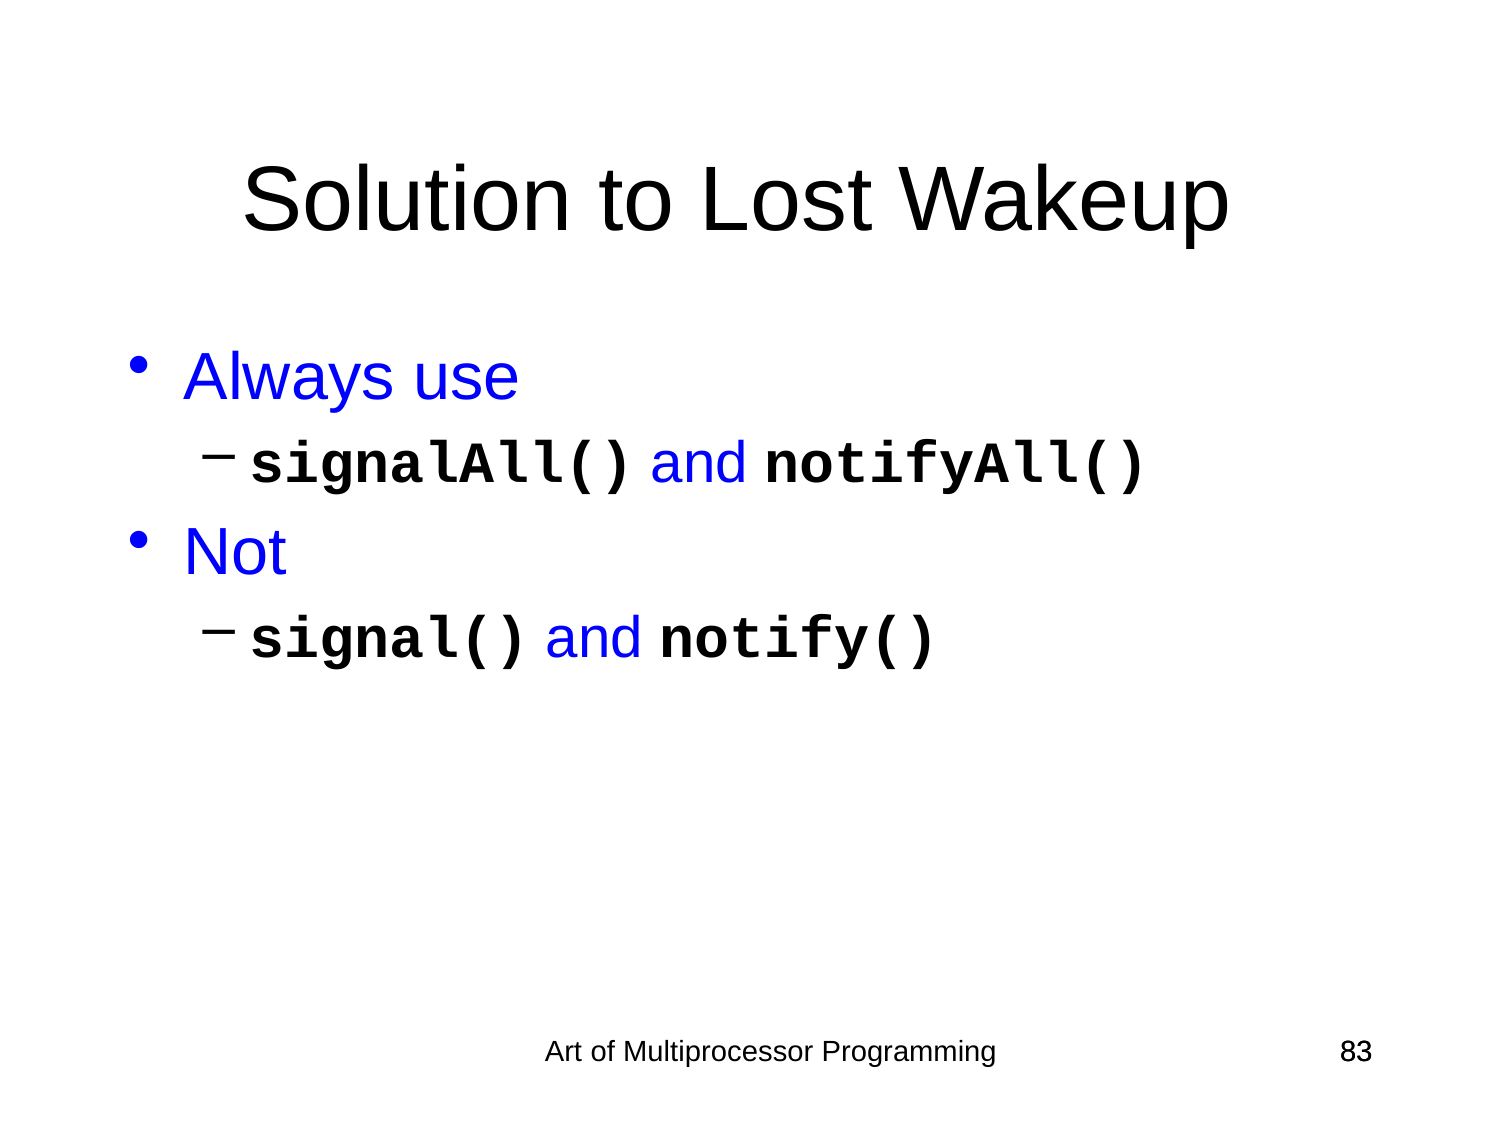

Solution to Lost Wakeup
Always use
signalAll() and notifyAll()
Not
signal() and notify()
Art of Multiprocessor Programming
83
83